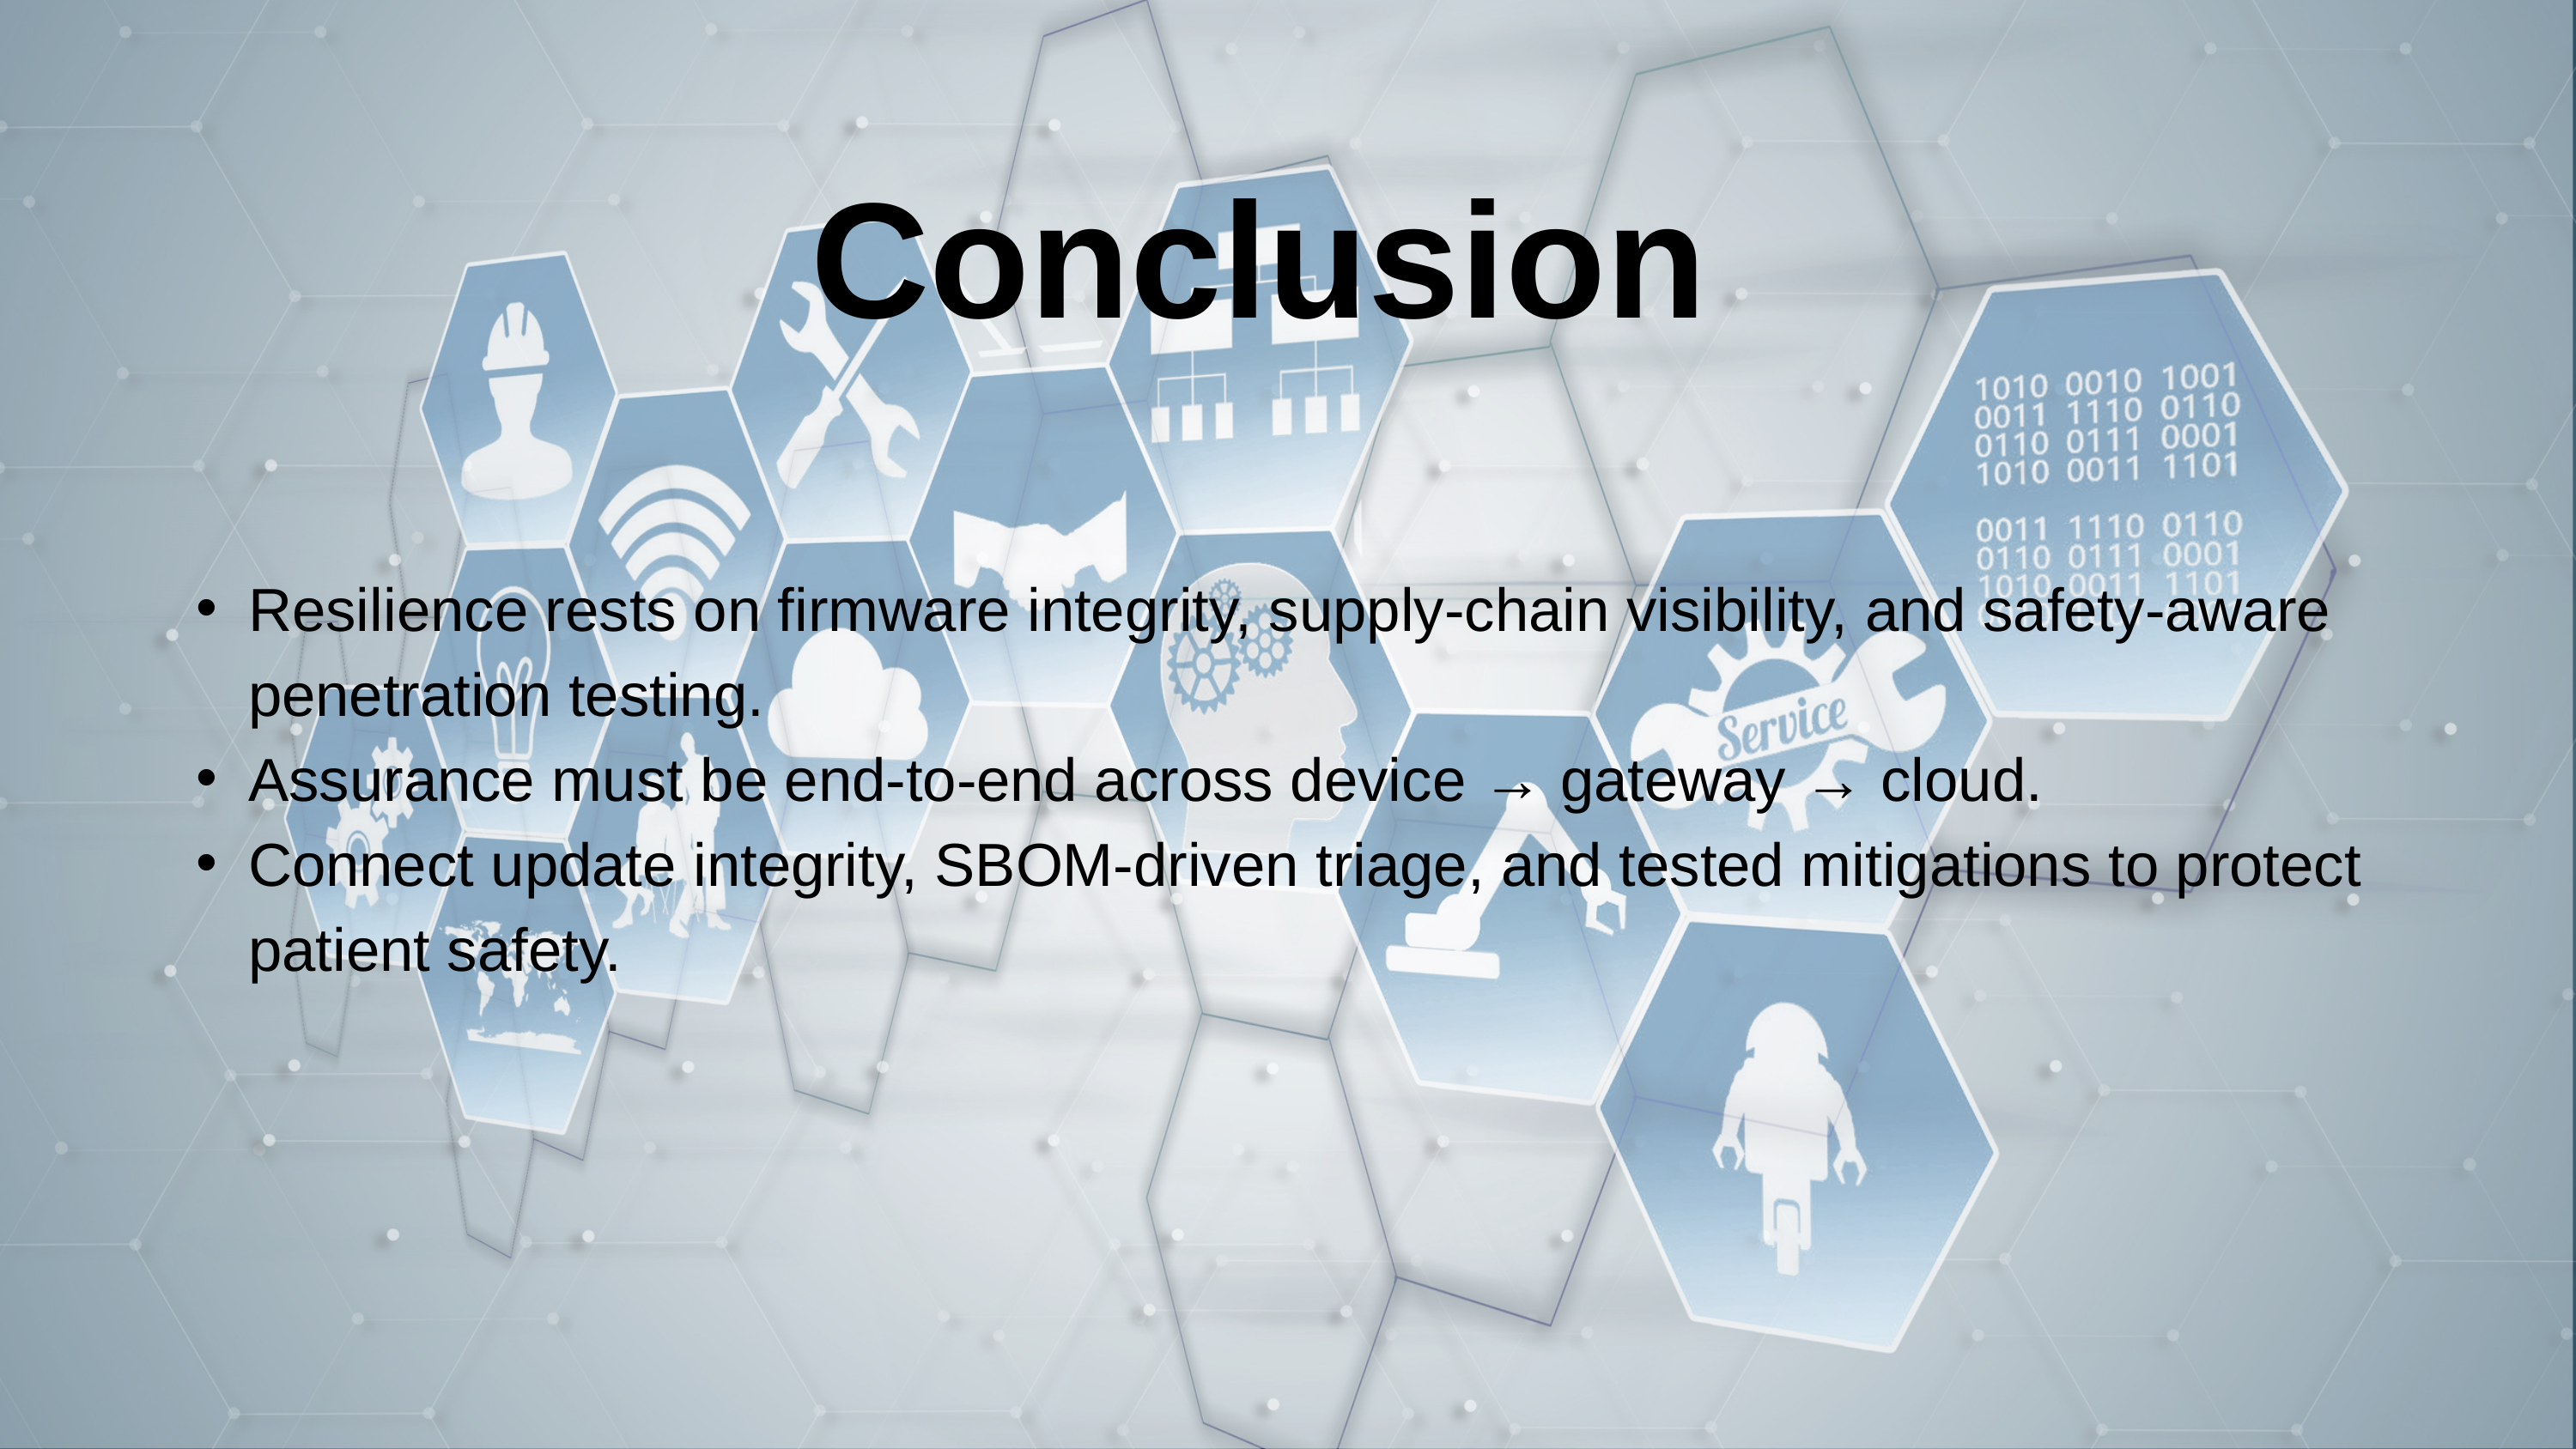

Conclusion
Resilience rests on firmware integrity, supply-chain visibility, and safety-aware penetration testing.
Assurance must be end-to-end across device → gateway → cloud.
Connect update integrity, SBOM-driven triage, and tested mitigations to protect patient safety.